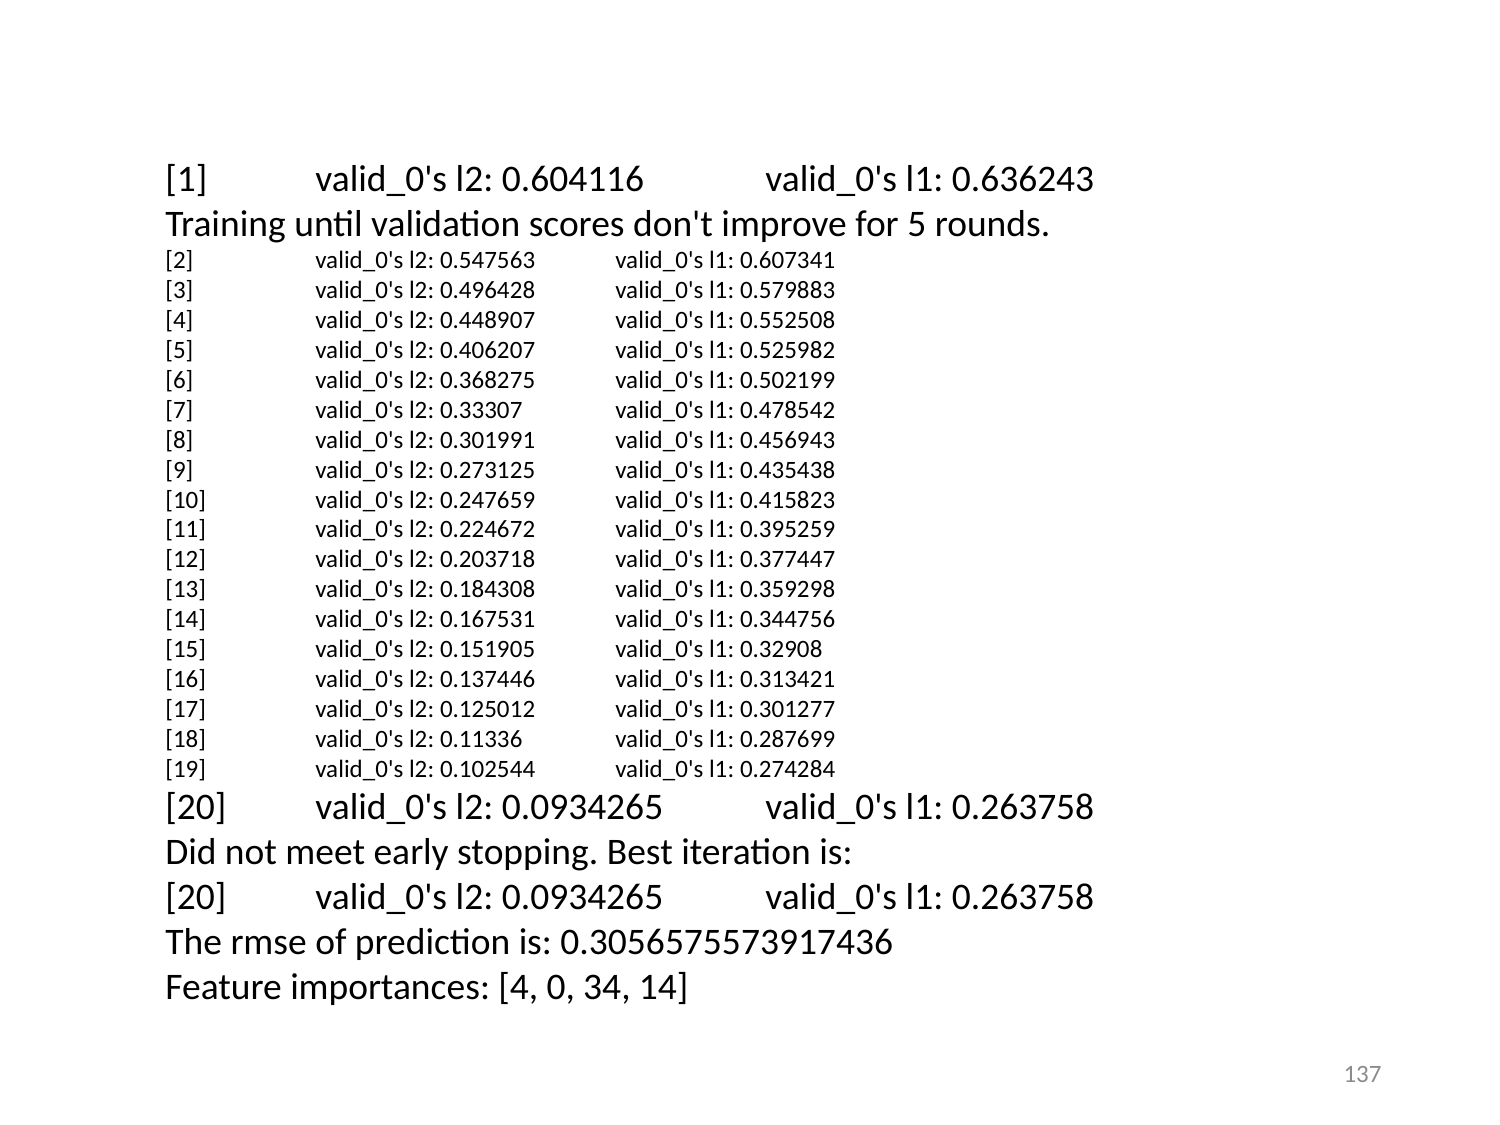

[1]	valid_0's l2: 0.604116	valid_0's l1: 0.636243
Training until validation scores don't improve for 5 rounds.
[2]	valid_0's l2: 0.547563	valid_0's l1: 0.607341
[3]	valid_0's l2: 0.496428	valid_0's l1: 0.579883
[4]	valid_0's l2: 0.448907	valid_0's l1: 0.552508
[5]	valid_0's l2: 0.406207	valid_0's l1: 0.525982
[6]	valid_0's l2: 0.368275	valid_0's l1: 0.502199
[7]	valid_0's l2: 0.33307	valid_0's l1: 0.478542
[8]	valid_0's l2: 0.301991	valid_0's l1: 0.456943
[9]	valid_0's l2: 0.273125	valid_0's l1: 0.435438
[10]	valid_0's l2: 0.247659	valid_0's l1: 0.415823
[11]	valid_0's l2: 0.224672	valid_0's l1: 0.395259
[12]	valid_0's l2: 0.203718	valid_0's l1: 0.377447
[13]	valid_0's l2: 0.184308	valid_0's l1: 0.359298
[14]	valid_0's l2: 0.167531	valid_0's l1: 0.344756
[15]	valid_0's l2: 0.151905	valid_0's l1: 0.32908
[16]	valid_0's l2: 0.137446	valid_0's l1: 0.313421
[17]	valid_0's l2: 0.125012	valid_0's l1: 0.301277
[18]	valid_0's l2: 0.11336	valid_0's l1: 0.287699
[19]	valid_0's l2: 0.102544	valid_0's l1: 0.274284
[20]	valid_0's l2: 0.0934265	valid_0's l1: 0.263758
Did not meet early stopping. Best iteration is:
[20]	valid_0's l2: 0.0934265	valid_0's l1: 0.263758
The rmse of prediction is: 0.3056575573917436
Feature importances: [4, 0, 34, 14]
137